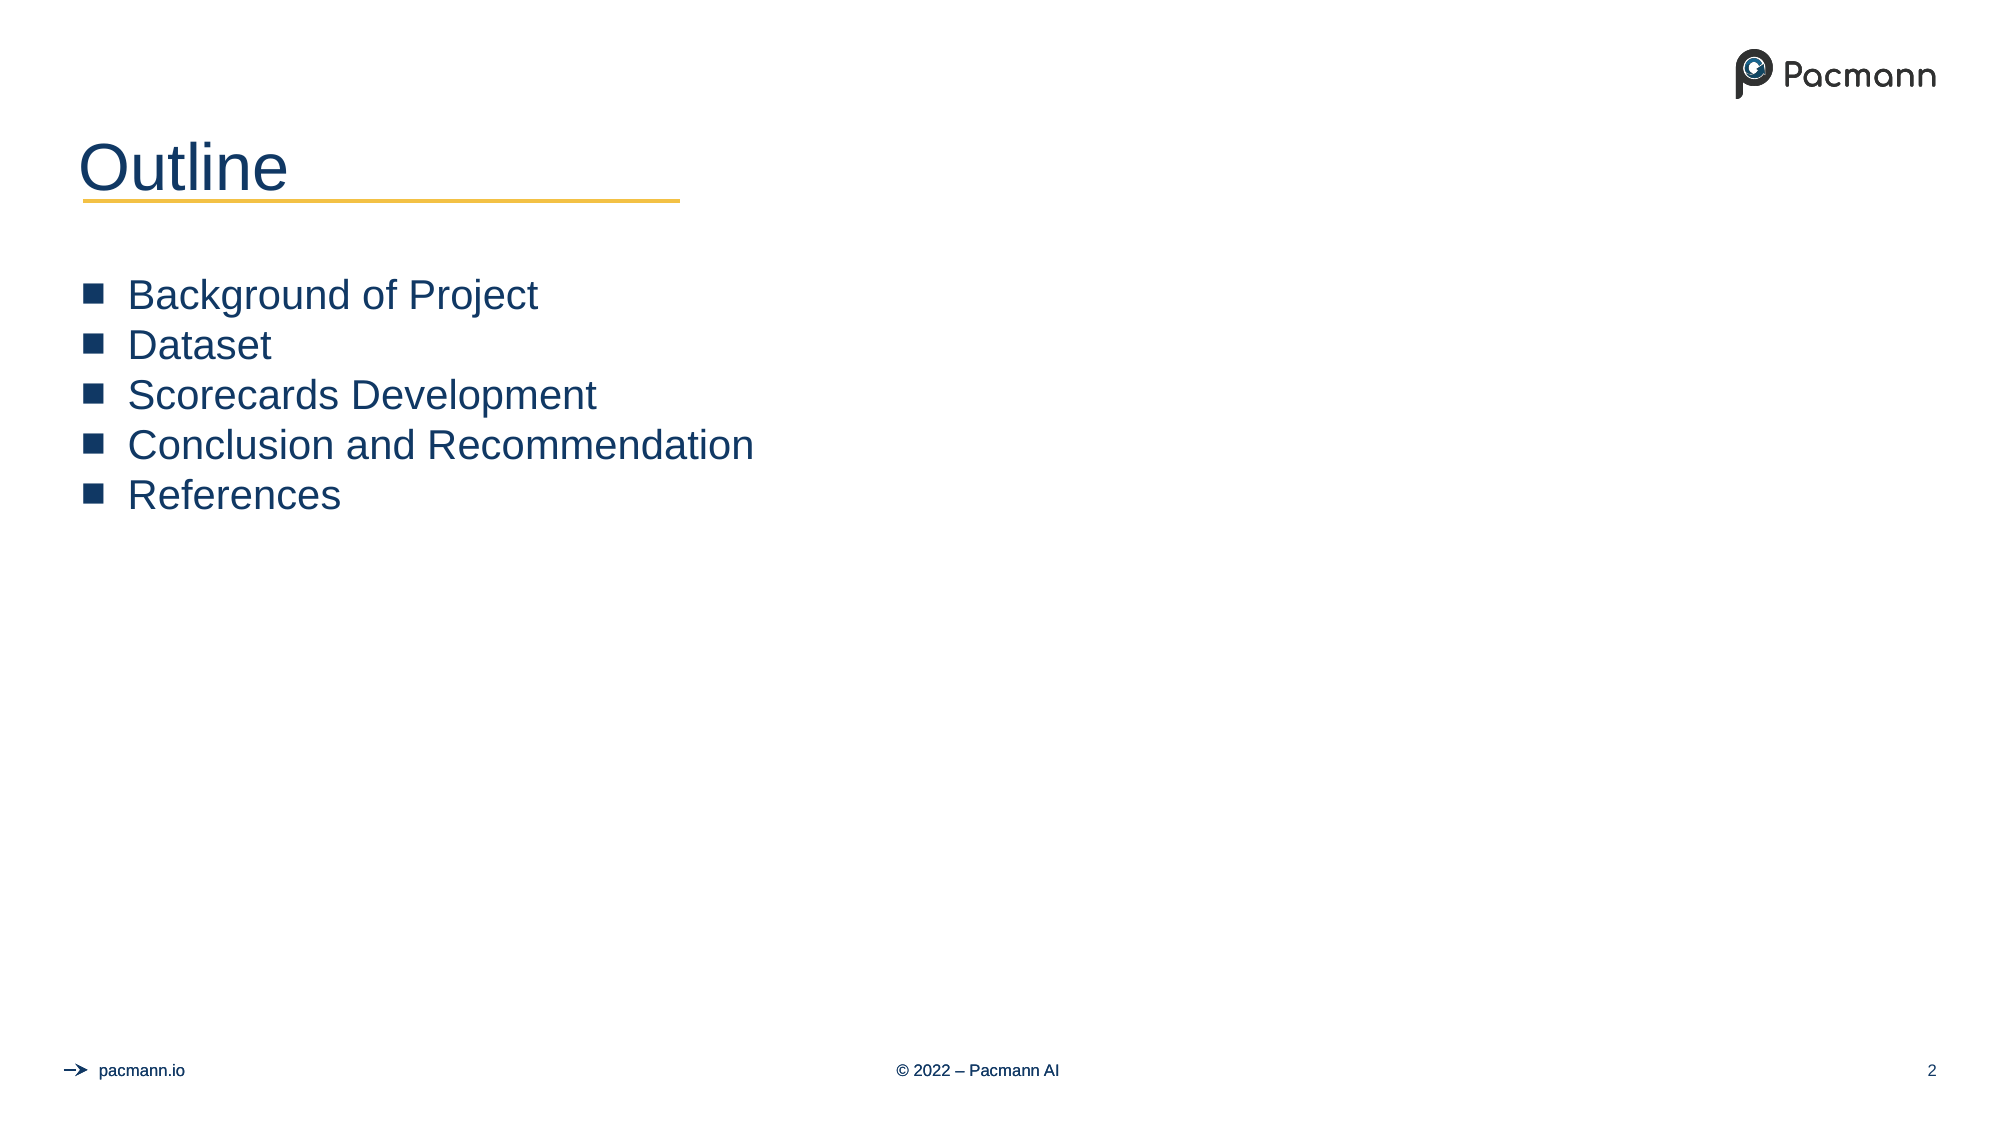

# Outline
Background of Project
Dataset
Scorecards Development
Conclusion and Recommendation
References